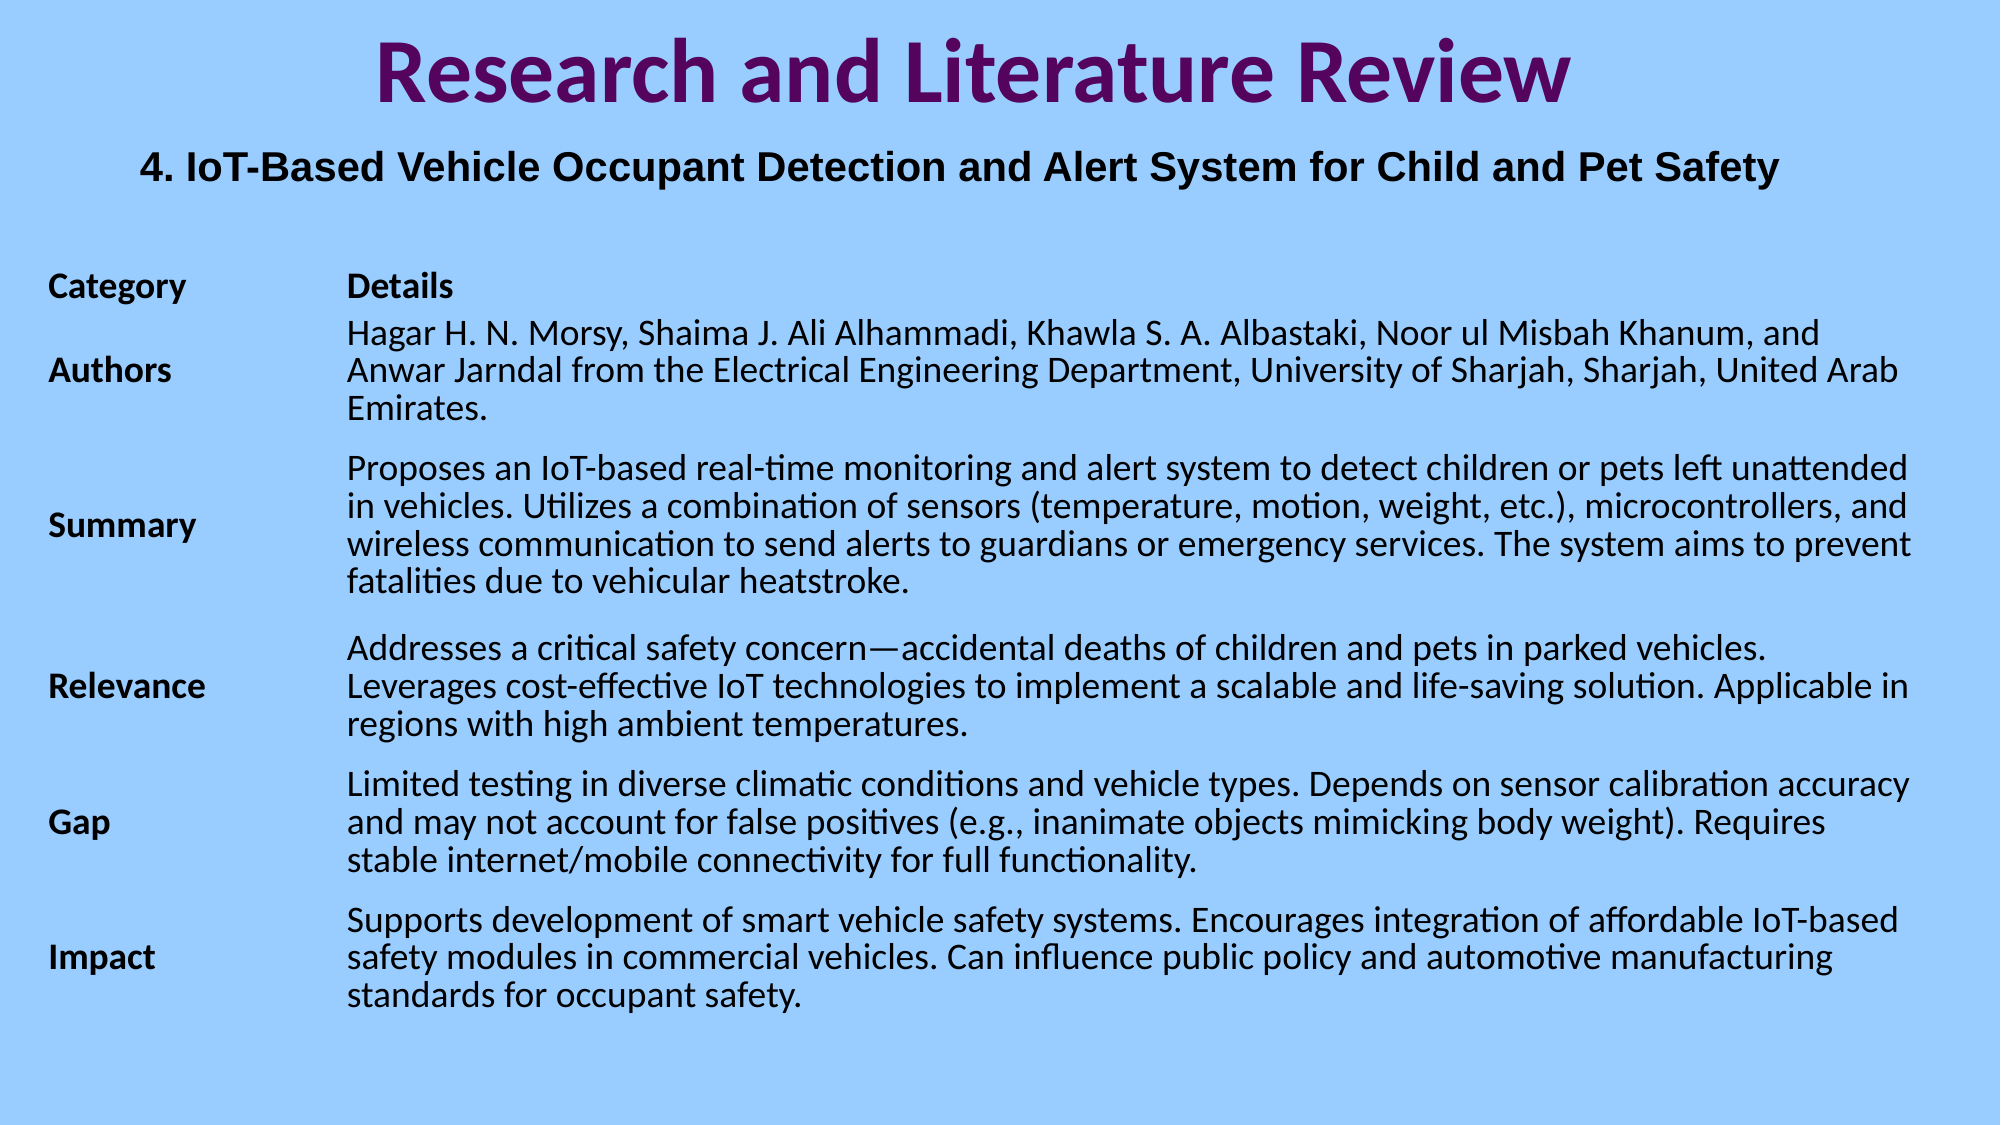

# Research and Literature Review
4. IoT-Based Vehicle Occupant Detection and Alert System for Child and Pet Safety
| Category | Details |
| --- | --- |
| Authors | Hagar H. N. Morsy, Shaima J. Ali Alhammadi, Khawla S. A. Albastaki, Noor ul Misbah Khanum, and Anwar Jarndal from the Electrical Engineering Department, University of Sharjah, Sharjah, United Arab Emirates. |
| Summary | Proposes an IoT-based real-time monitoring and alert system to detect children or pets left unattended in vehicles. Utilizes a combination of sensors (temperature, motion, weight, etc.), microcontrollers, and wireless communication to send alerts to guardians or emergency services. The system aims to prevent fatalities due to vehicular heatstroke. |
| Relevance | Addresses a critical safety concern—accidental deaths of children and pets in parked vehicles. Leverages cost-effective IoT technologies to implement a scalable and life-saving solution. Applicable in regions with high ambient temperatures. |
| Gap | Limited testing in diverse climatic conditions and vehicle types. Depends on sensor calibration accuracy and may not account for false positives (e.g., inanimate objects mimicking body weight). Requires stable internet/mobile connectivity for full functionality. |
| Impact | Supports development of smart vehicle safety systems. Encourages integration of affordable IoT-based safety modules in commercial vehicles. Can influence public policy and automotive manufacturing standards for occupant safety. |